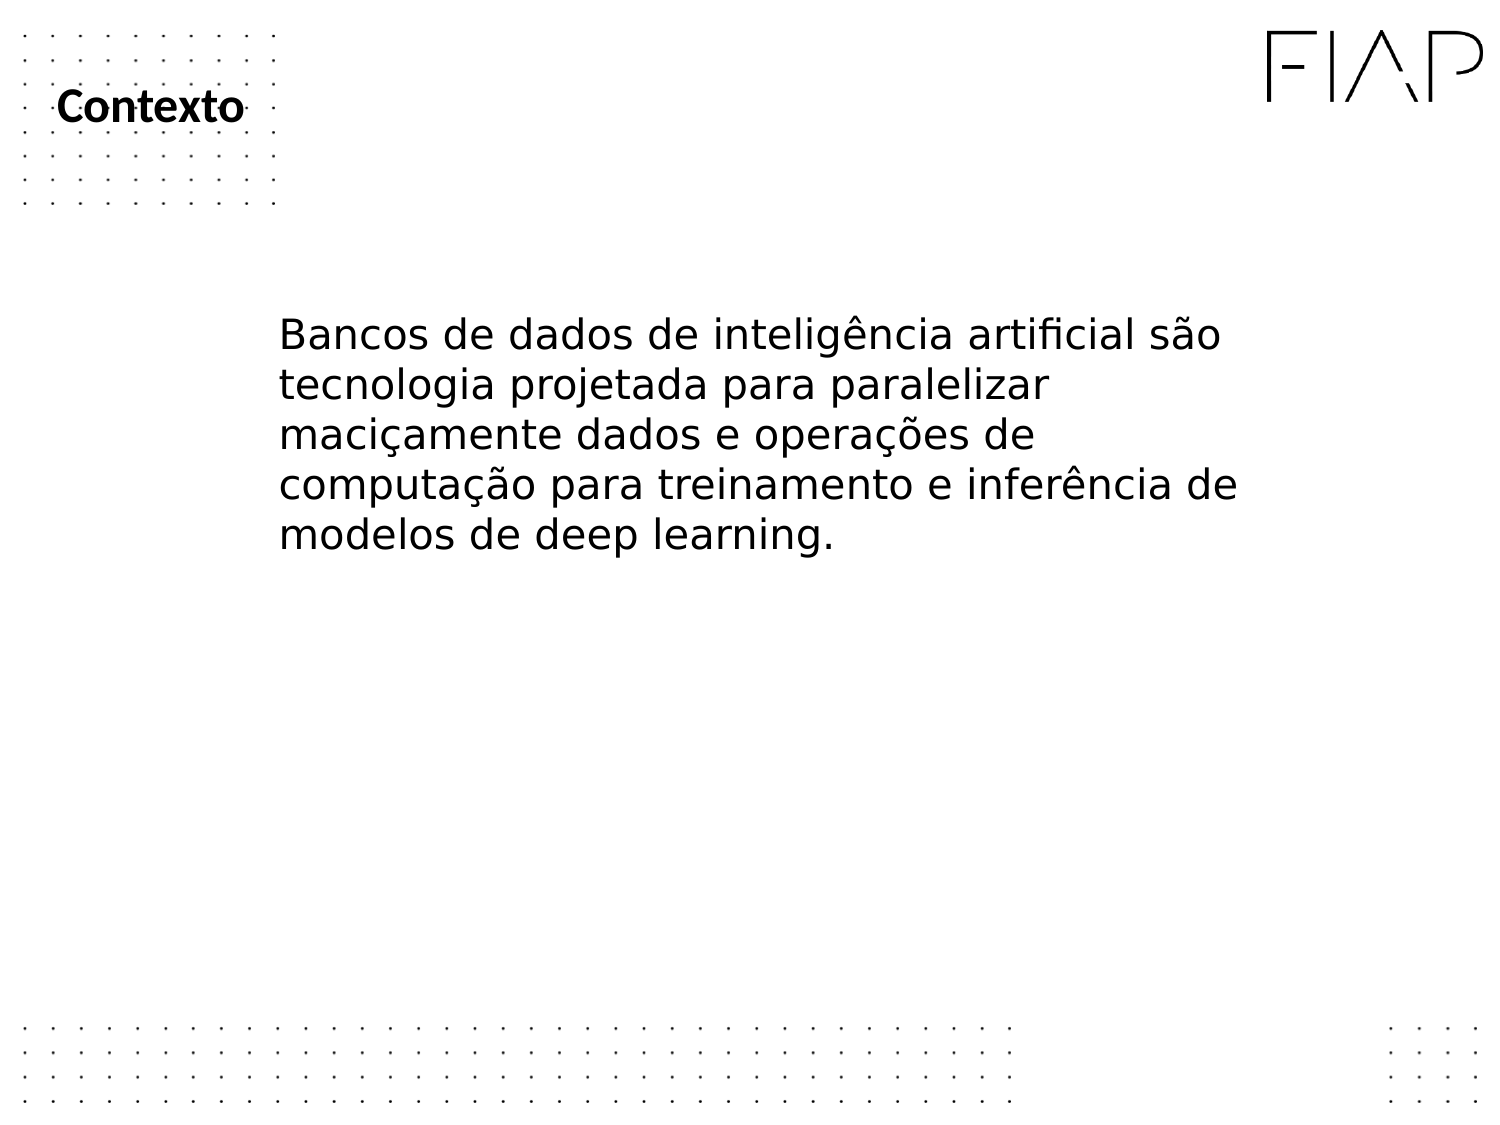

Contexto
Bancos de dados de inteligência artificial são tecnologia projetada para paralelizar maciçamente dados e operações de computação para treinamento e inferência de modelos de deep learning.